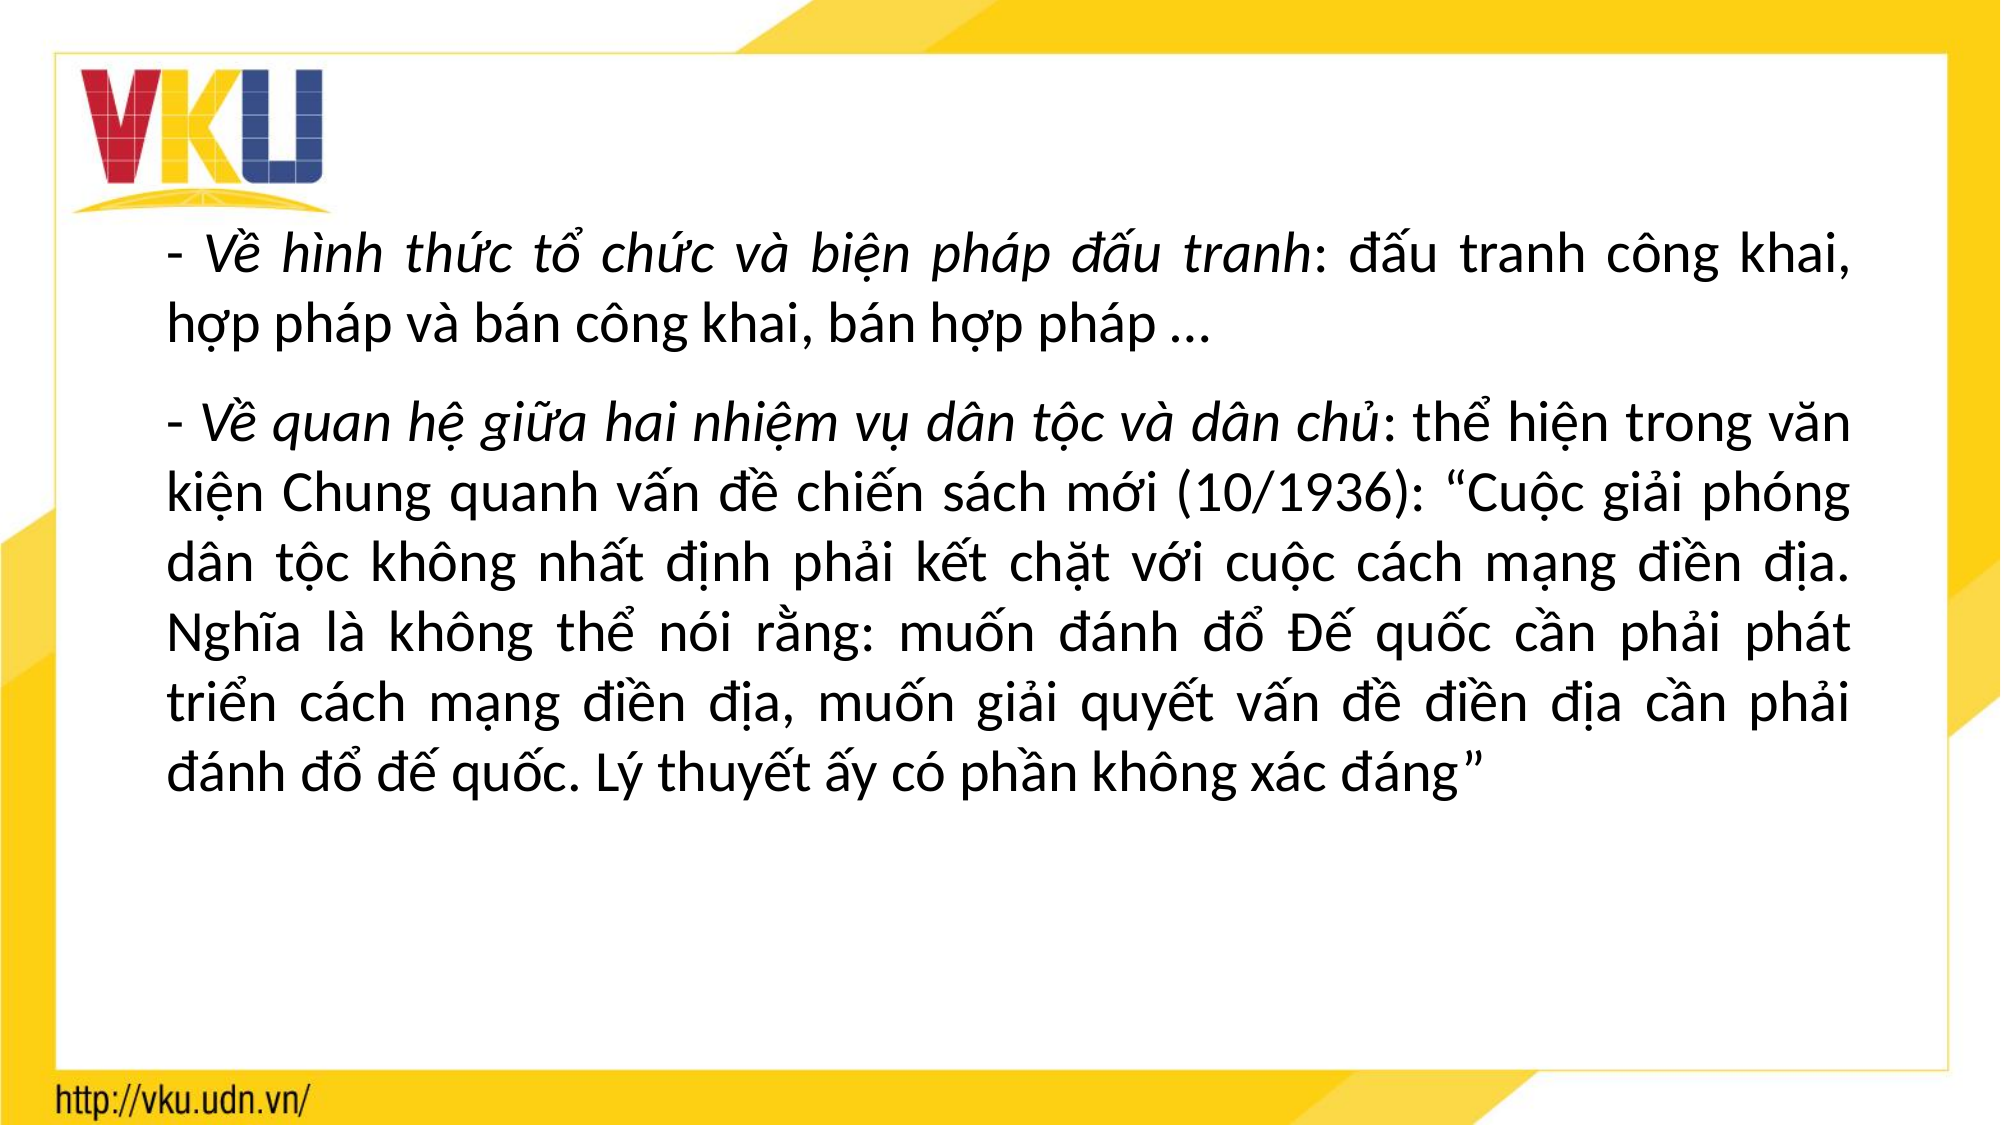

- Về hình thức tổ chức và biện pháp đấu tranh: đấu tranh công khai, hợp pháp và bán công khai, bán hợp pháp …
- Về quan hệ giữa hai nhiệm vụ dân tộc và dân chủ: thể hiện trong văn kiện Chung quanh vấn đề chiến sách mới (10/1936): “Cuộc giải phóng dân tộc không nhất định phải kết chặt với cuộc cách mạng điền địa. Nghĩa là không thể nói rằng: muốn đánh đổ Đế quốc cần phải phát triển cách mạng điền địa, muốn giải quyết vấn đề điền địa cần phải đánh đổ đế quốc. Lý thuyết ấy có phần không xác đáng”